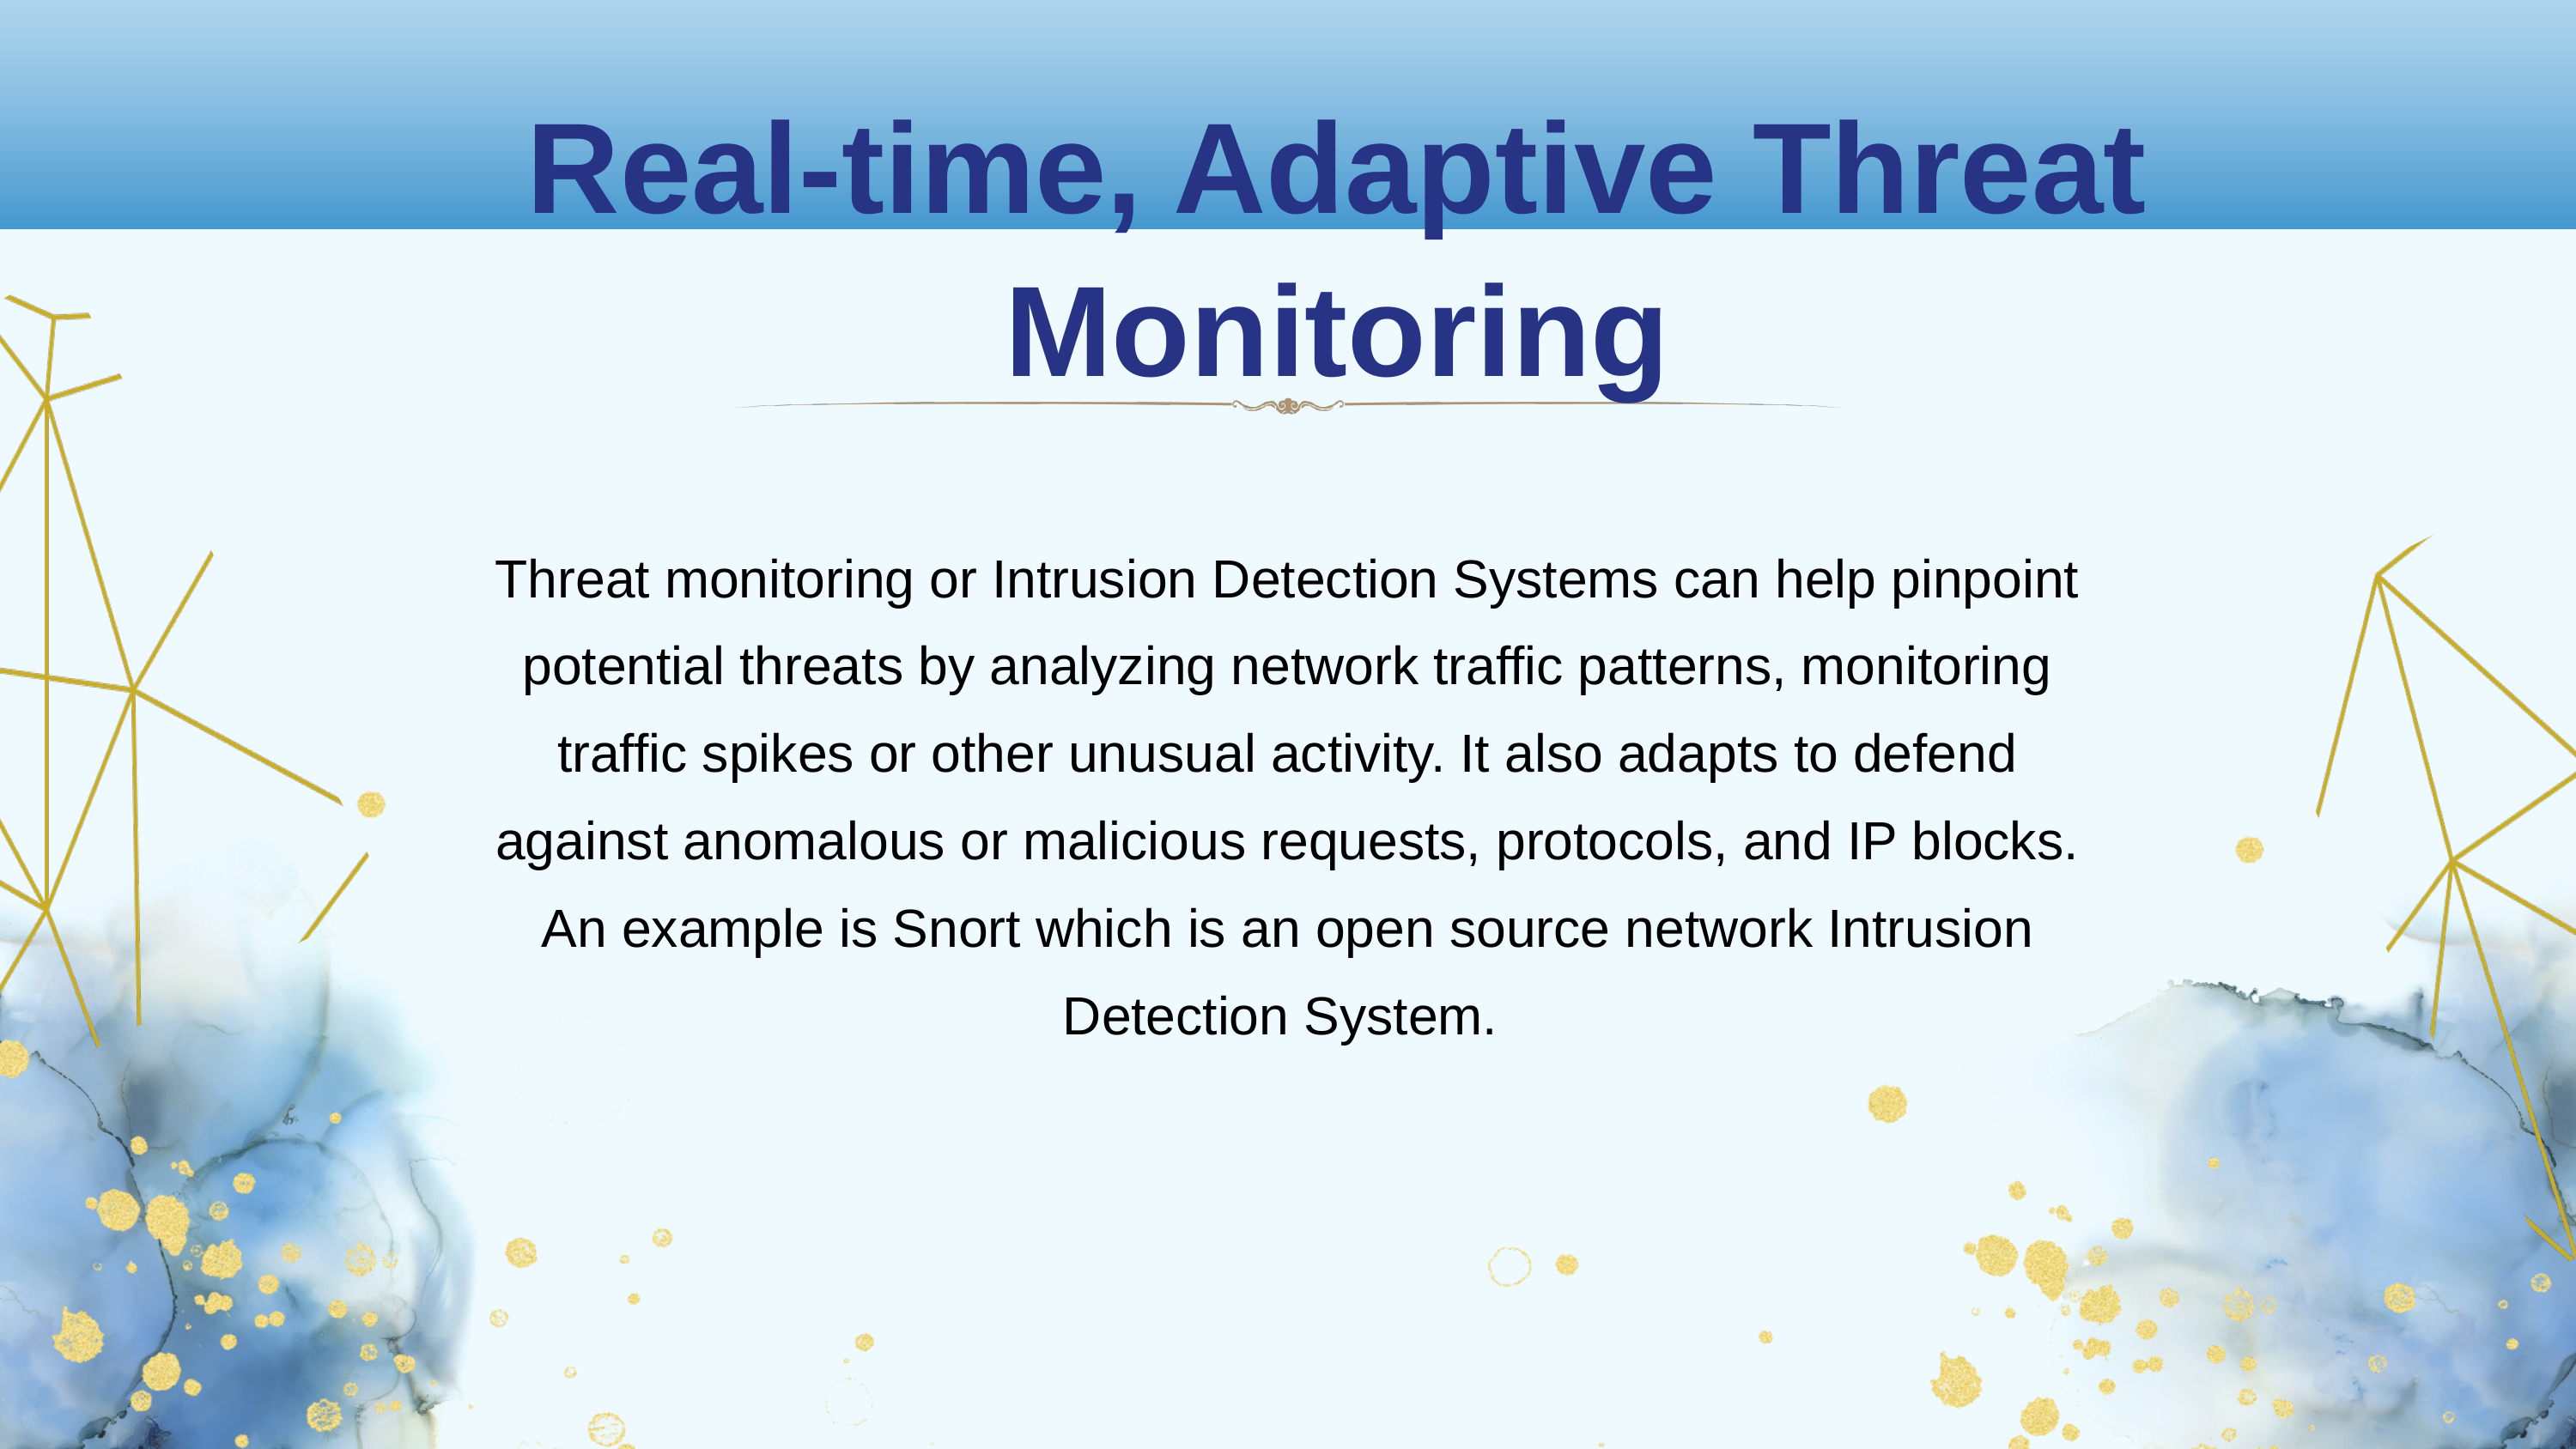

Real-time, Adaptive Threat Monitoring

Threat monitoring or Intrusion Detection Systems can help pinpoint potential threats by analyzing network traffic patterns, monitoring traffic spikes or other unusual activity. It also adapts to defend against anomalous or malicious requests, protocols, and IP blocks. An example is Snort which is an open source network Intrusion Detection System.